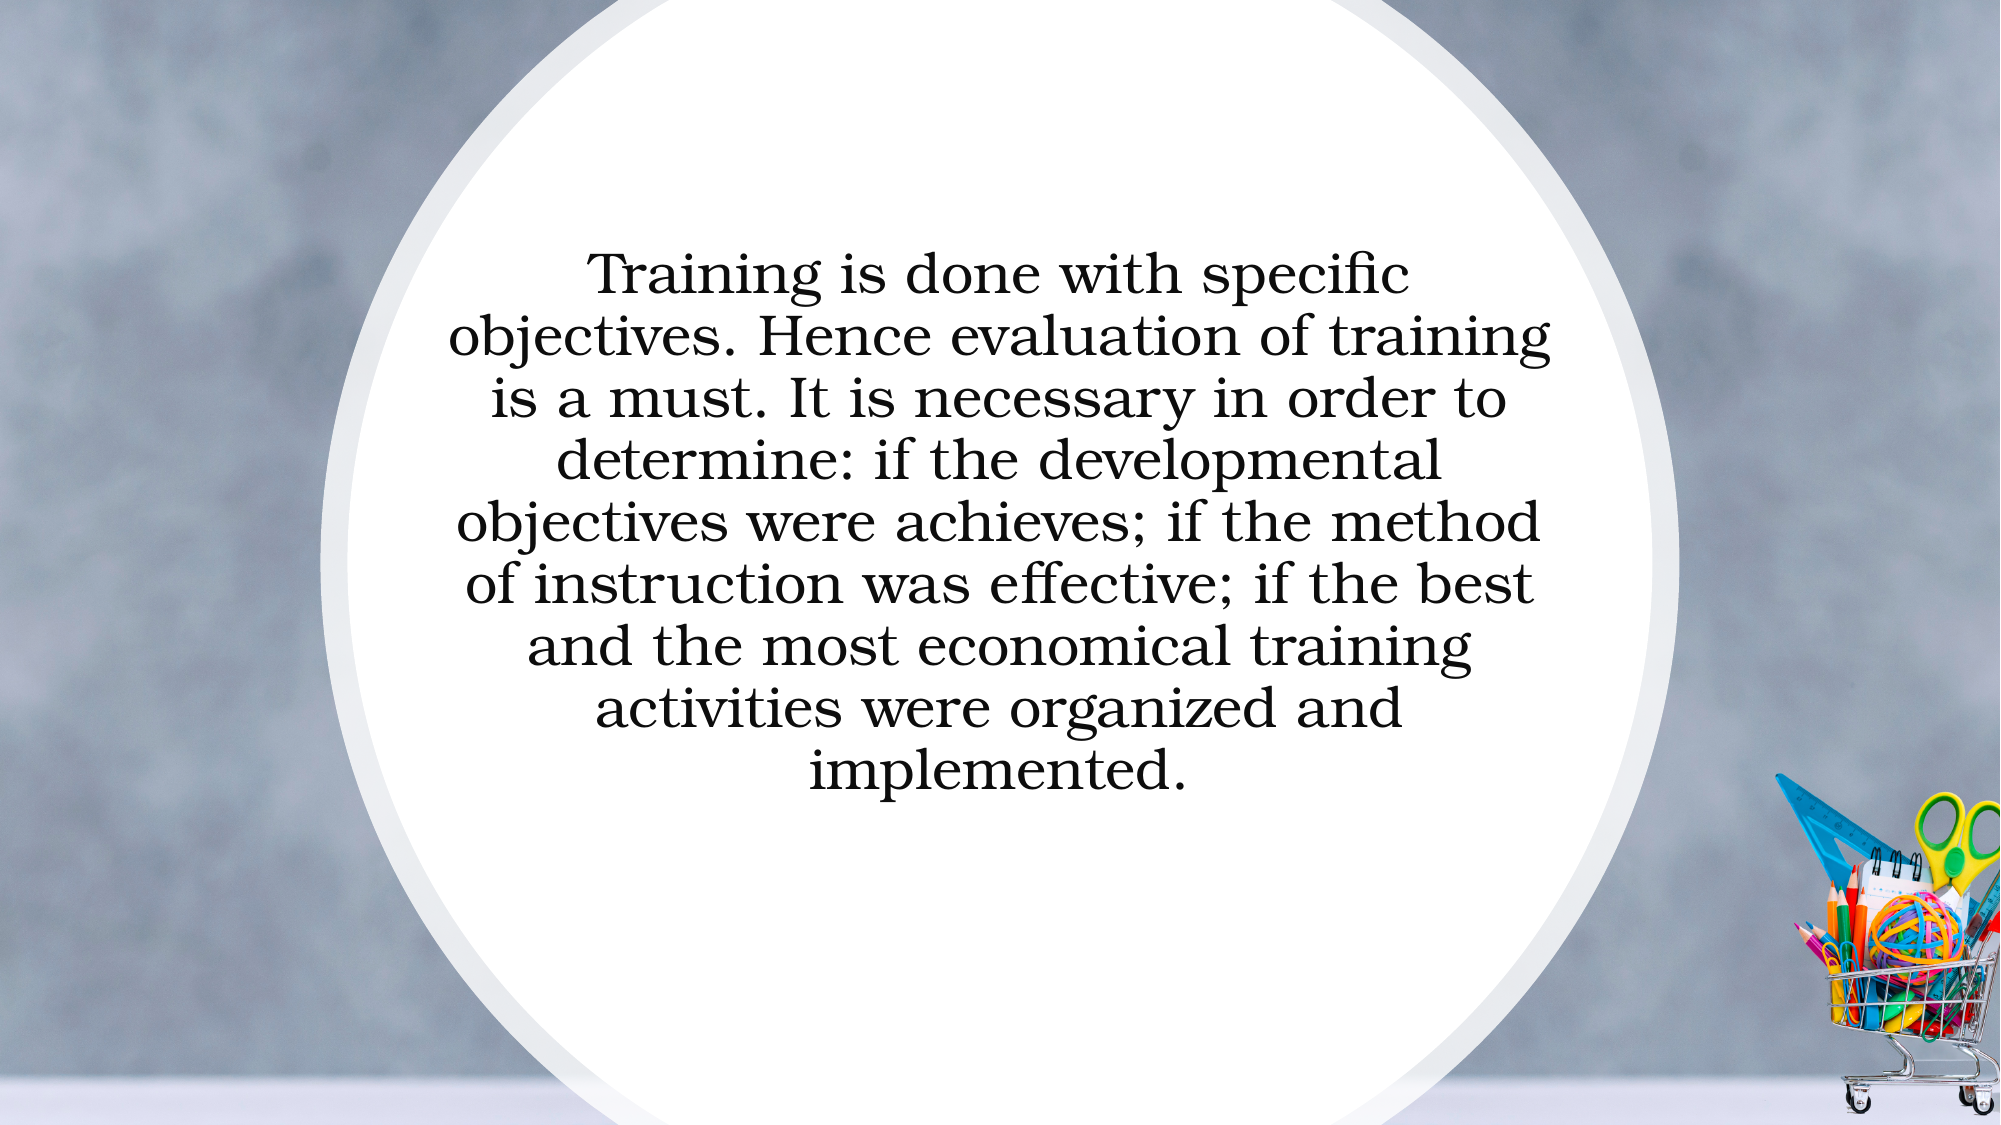

# Training is done with specific objectives. Hence evaluation of training is a must. It is necessary in order to determine: if the developmental objectives were achieves; if the method of instruction was effective; if the best and the most economical training activities were organized and implemented.